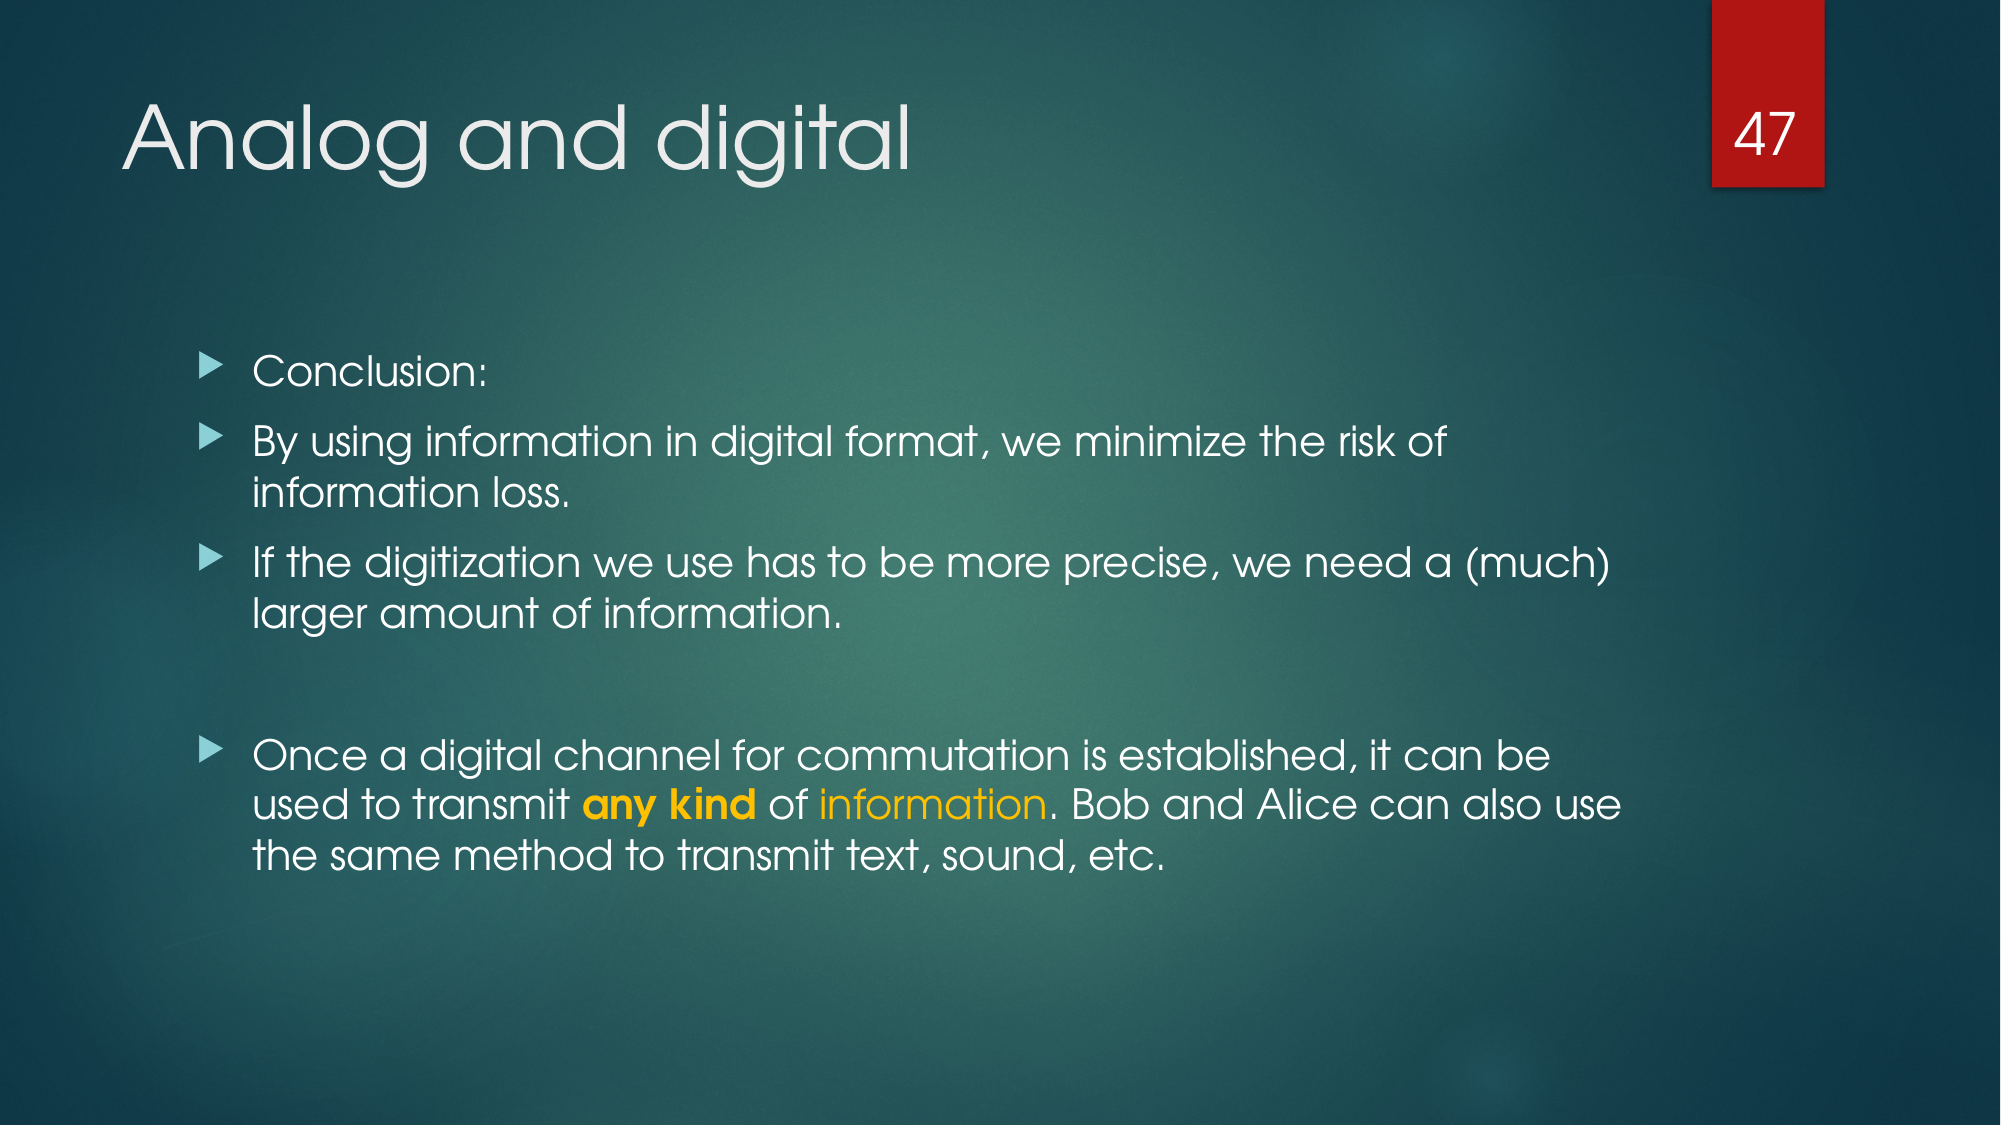

47
# Analog and digital
Conclusion:
By using information in digital format, we minimize the risk of information loss.
If the digitization we use has to be more precise, we need a (much) larger amount of information.

Once a digital channel for commutation is established, it can be used to transmit any kind of information. Bob and Alice can also use the same method to transmit text, sound, etc.